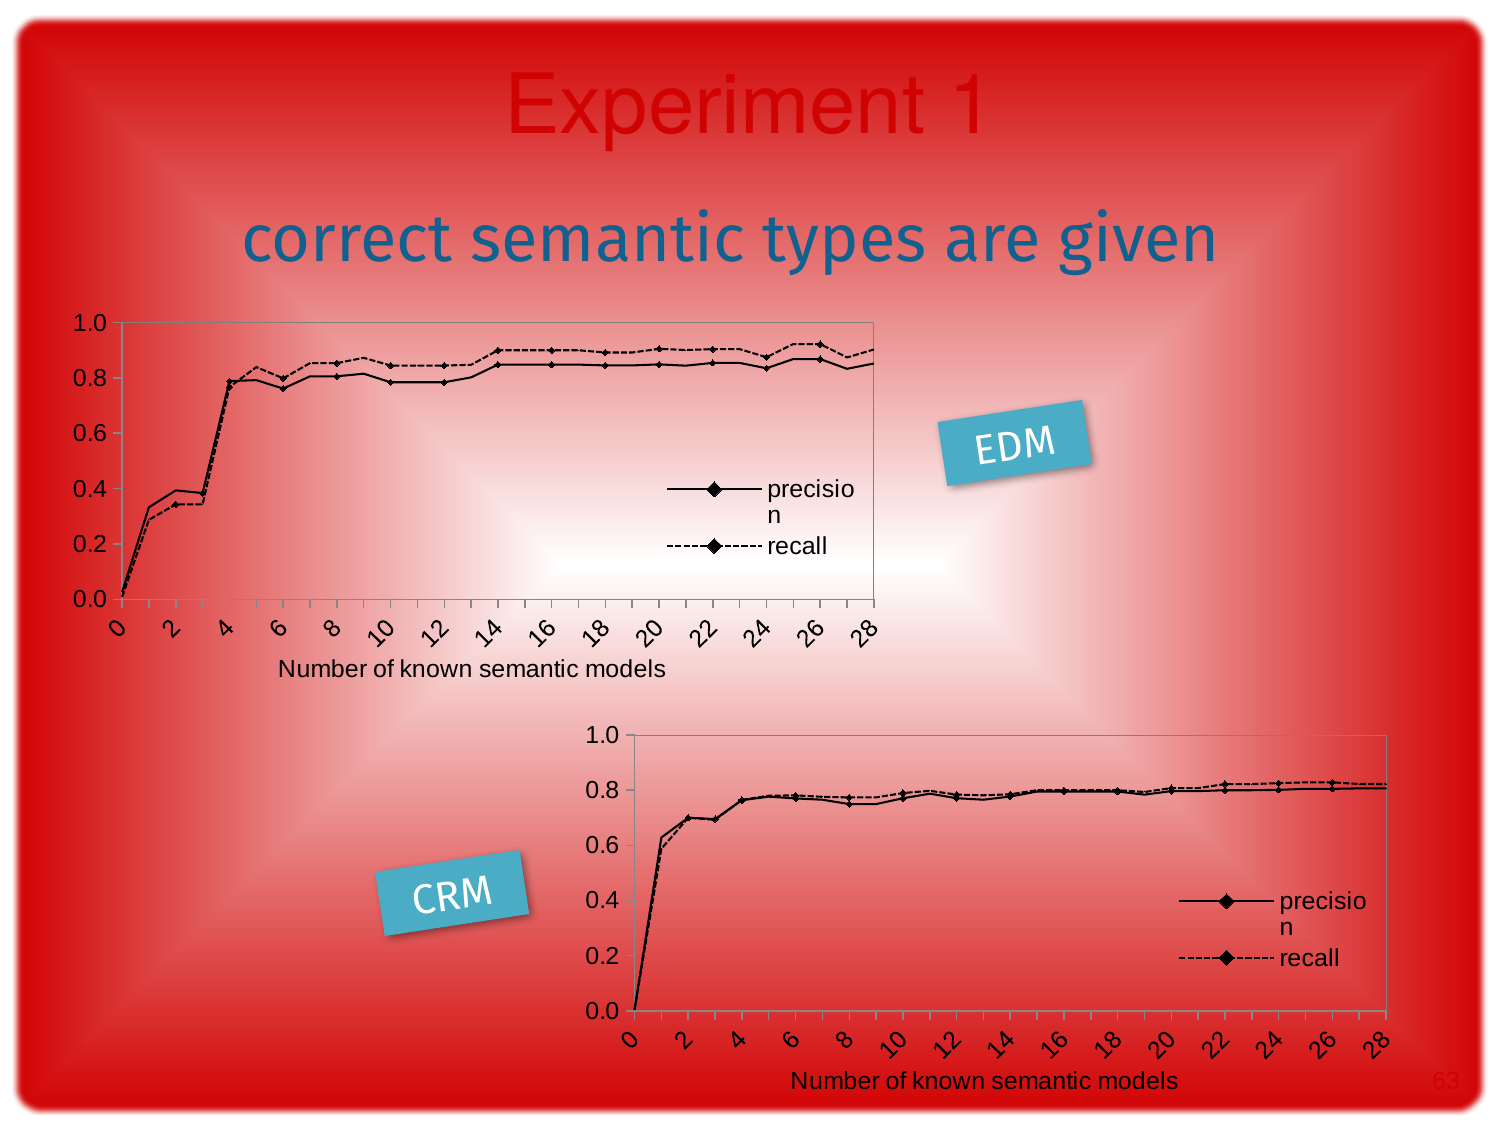

# Experiment 1
correct semantic types are given

### Chart

| Category |  |  |
|---|---|---|
| 0.0 | 0.0257692307692308 | 0.00846153846153846 |
| 1.0 | 0.332307692307692 | 0.287307692307692 |
| 2.0 | 0.393461538461538 | 0.343076923076923 |
| 3.0 | 0.383846153846154 | 0.343076923076923 |
| 4.0 | 0.788461538461538 | 0.766538461538461 |
| 5.0 | 0.791923076923077 | 0.839230769230769 |
| 6.0 | 0.761538461538462 | 0.798461538461538 |
| 7.0 | 0.805769230769231 | 0.853461538461538 |
| 8.0 | 0.805769230769231 | 0.853461538461538 |
| 9.0 | 0.815384615384615 | 0.872692307692308 |
| 10.0 | 0.784230769230769 | 0.844615384615384 |
| 11.0 | 0.784230769230769 | 0.844615384615384 |
| 12.0 | 0.784230769230769 | 0.844615384615384 |
| 13.0 | 0.801923076923077 | 0.847307692307692 |
| 14.0 | 0.848076923076923 | 0.9 |
| 15.0 | 0.848076923076923 | 0.9 |
| 16.0 | 0.848076923076923 | 0.9 |
| 17.0 | 0.848076923076923 | 0.9 |
| 18.0 | 0.845 | 0.891923076923077 |
| 19.0 | 0.845 | 0.891923076923077 |
| 20.0 | 0.848846153846154 | 0.905 |
| 21.0 | 0.844230769230769 | 0.900769230769231 |
| 22.0 | 0.854230769230769 | 0.903846153846154 |
| 23.0 | 0.854230769230769 | 0.903846153846154 |
| 24.0 | 0.835 | 0.875 |
| 25.0 | 0.868076923076923 | 0.922307692307692 |
| 26.0 | 0.868076923076923 | 0.922307692307692 |
| 27.0 | 0.833076923076923 | 0.873846153846154 |
| 28.0 | 0.852307692307692 | 0.902692307692308 |
EDM

### Chart

| Category |  |  |
|---|---|---|
| 0.0 | 0.00344827586206896 | 0.00344827586206896 |
| 1.0 | 0.628275862068965 | 0.587586206896552 |
| 2.0 | 0.7 | 0.7 |
| 3.0 | 0.695172413793103 | 0.692413793103448 |
| 4.0 | 0.763448275862069 | 0.764827586206896 |
| 5.0 | 0.776551724137931 | 0.779655172413793 |
| 6.0 | 0.77 | 0.781034482758621 |
| 7.0 | 0.76551724137931 | 0.775862068965517 |
| 8.0 | 0.749655172413793 | 0.773793103448276 |
| 9.0 | 0.749655172413793 | 0.773793103448276 |
| 10.0 | 0.770689655172414 | 0.789655172413793 |
| 11.0 | 0.787241379310345 | 0.797586206896552 |
| 12.0 | 0.771034482758621 | 0.784137931034483 |
| 13.0 | 0.76551724137931 | 0.781379310344827 |
| 14.0 | 0.776896551724138 | 0.785172413793103 |
| 15.0 | 0.795172413793103 | 0.799655172413793 |
| 16.0 | 0.795172413793103 | 0.799655172413793 |
| 17.0 | 0.795172413793103 | 0.799655172413793 |
| 18.0 | 0.795172413793103 | 0.799655172413793 |
| 19.0 | 0.783793103448276 | 0.793448275862069 |
| 20.0 | 0.796551724137931 | 0.807586206896552 |
| 21.0 | 0.796551724137931 | 0.807586206896552 |
| 22.0 | 0.799655172413793 | 0.822068965517241 |
| 23.0 | 0.799655172413793 | 0.822068965517241 |
| 24.0 | 0.801034482758621 | 0.82551724137931 |
| 25.0 | 0.804827586206896 | 0.828275862068965 |
| 26.0 | 0.804827586206896 | 0.828275862068965 |
| 27.0 | 0.806551724137931 | 0.822413793103448 |
| 28.0 | 0.806551724137931 | 0.822413793103448 |
CRM
63